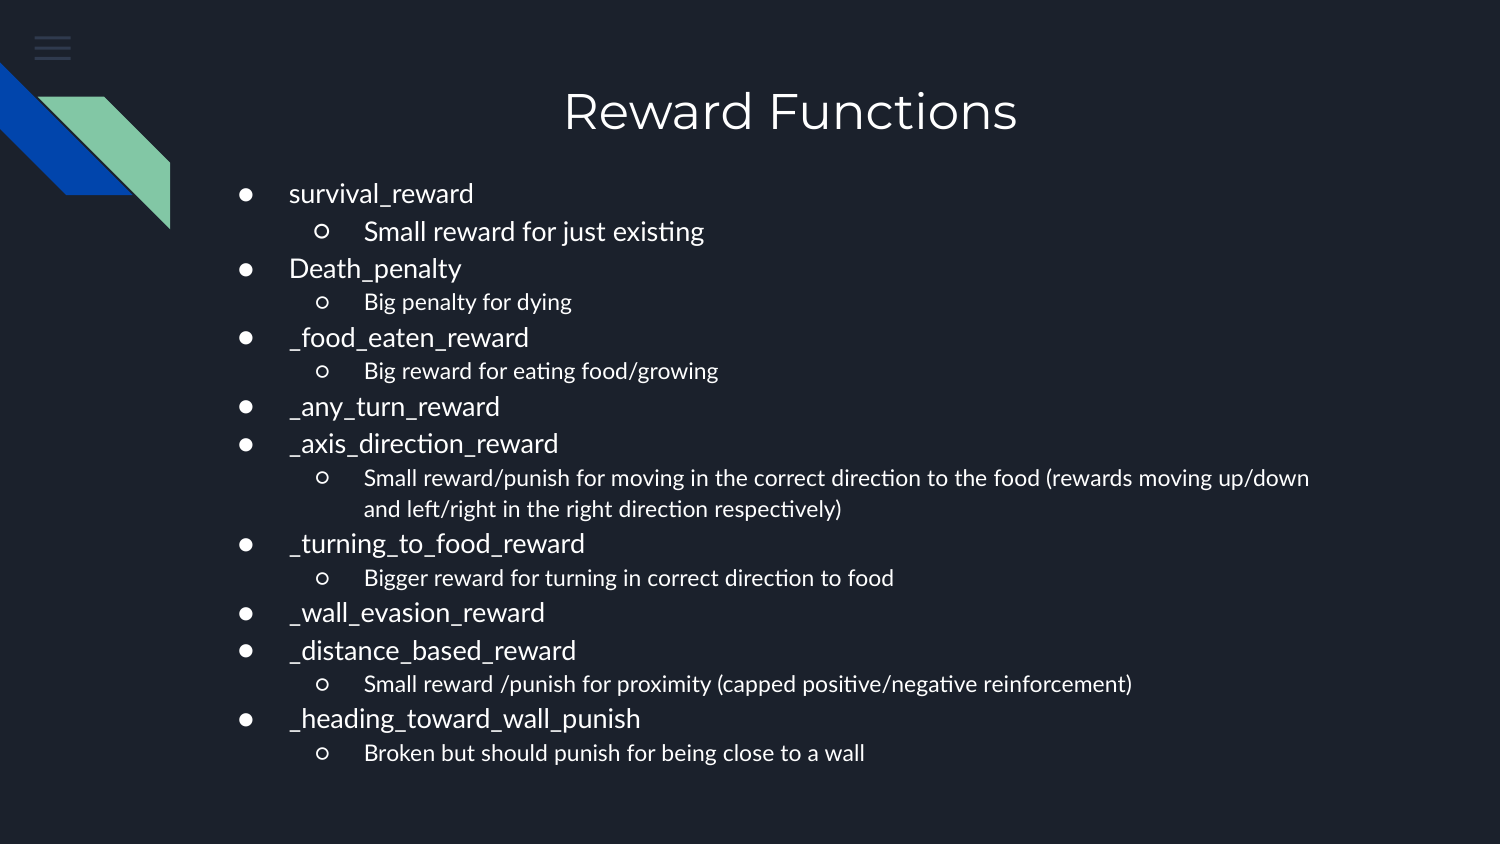

# Reward Functions
survival_reward
Small reward for just existing
Death_penalty
Big penalty for dying
_food_eaten_reward
Big reward for eating food/growing
_any_turn_reward
_axis_direction_reward
Small reward/punish for moving in the correct direction to the food (rewards moving up/down and left/right in the right direction respectively)
_turning_to_food_reward
Bigger reward for turning in correct direction to food
_wall_evasion_reward
_distance_based_reward
Small reward /punish for proximity (capped positive/negative reinforcement)
_heading_toward_wall_punish
Broken but should punish for being close to a wall